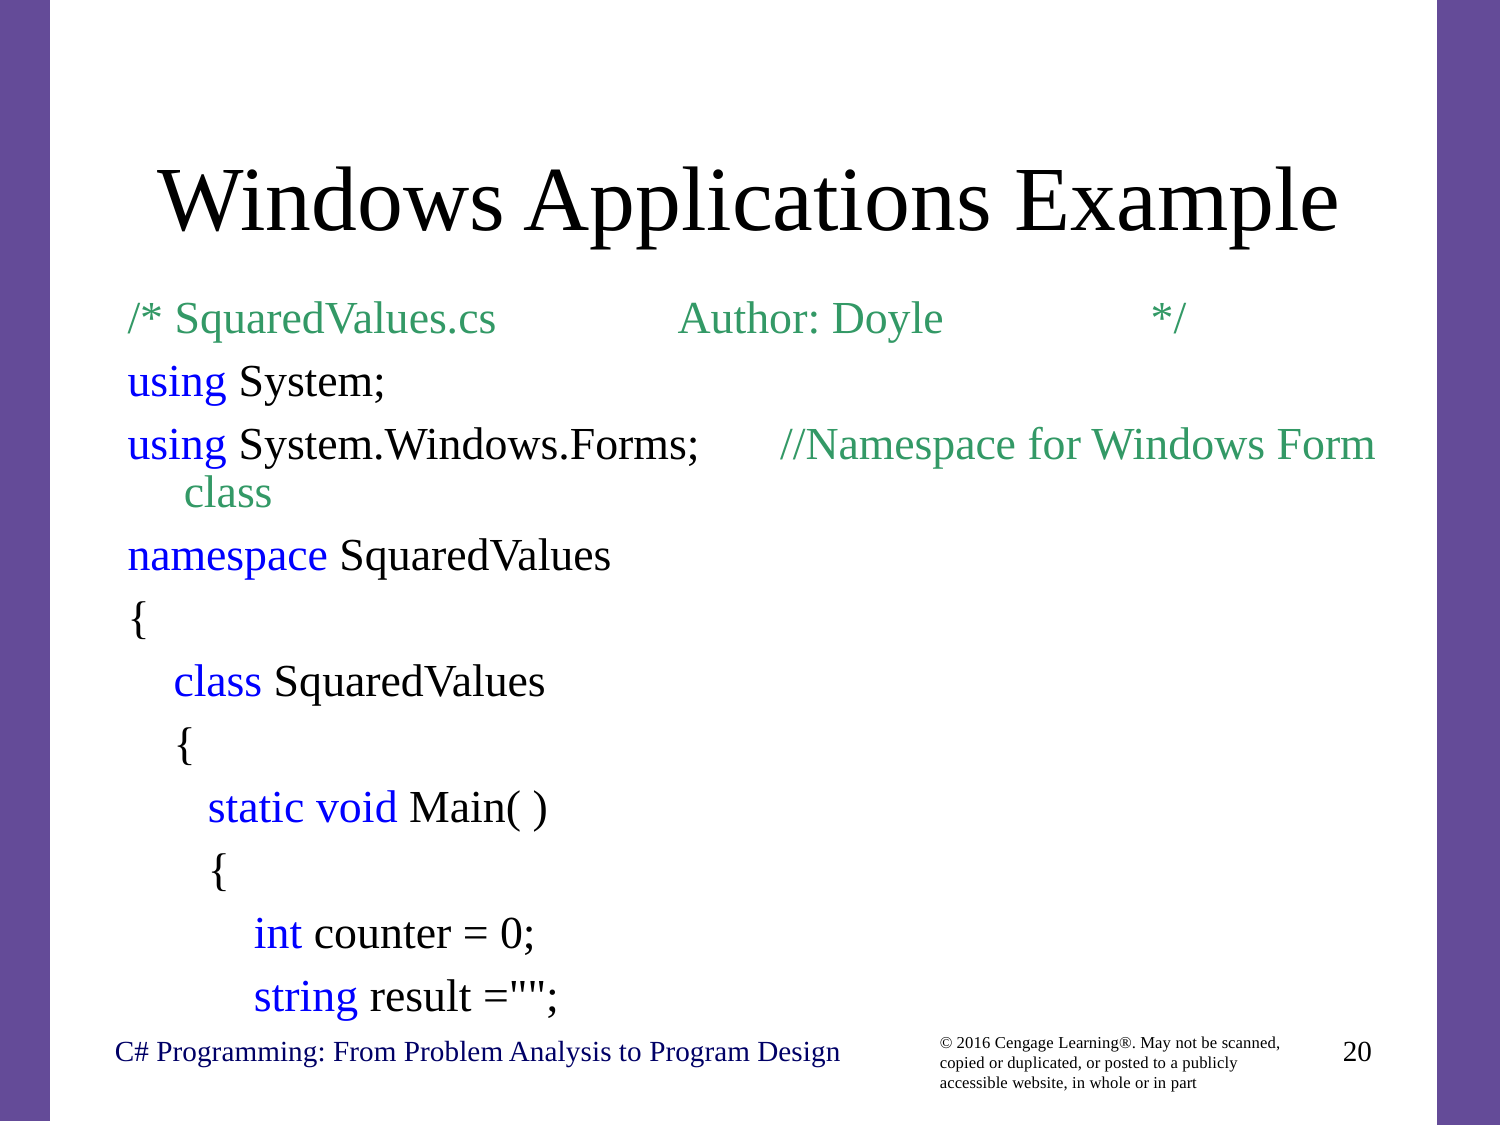

# Windows Applications Example
/* SquaredValues.cs                Author: Doyle                  */
using System;
using System.Windows.Forms;       //Namespace for Windows Form class
namespace SquaredValues
{
    class SquaredValues
    {
       static void Main( )
       {
           int counter = 0;
           string result ="";

C# Programming: From Problem Analysis to Program Design

20